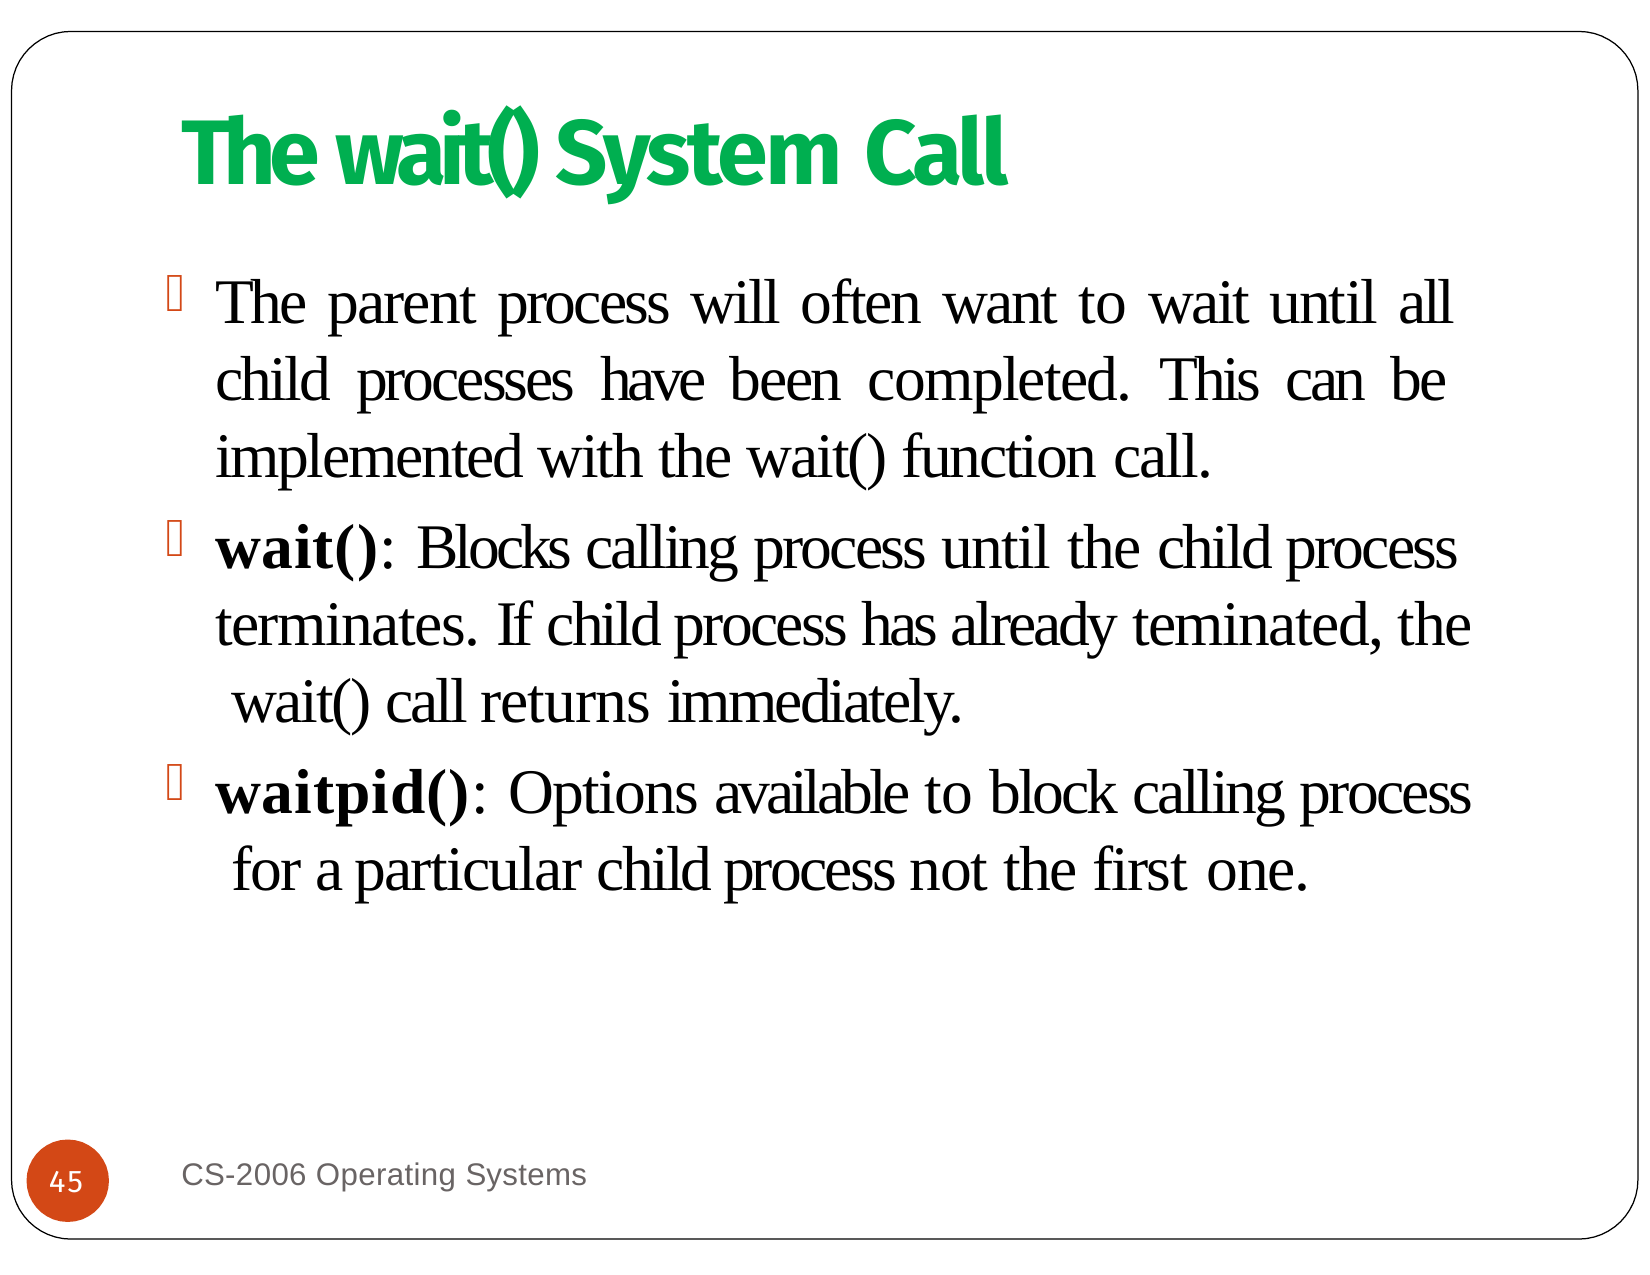

# The wait() System Call
The parent process will often want to wait until all  child processes have been completed. This can be  implemented with the wait() function call.
wait(): Blocks calling process until the child process  terminates. If child process has already teminated, the  wait() call returns immediately.
waitpid(): Options available to block calling process  for a particular child process not the first one.

CS-2006 Operating Systems
45